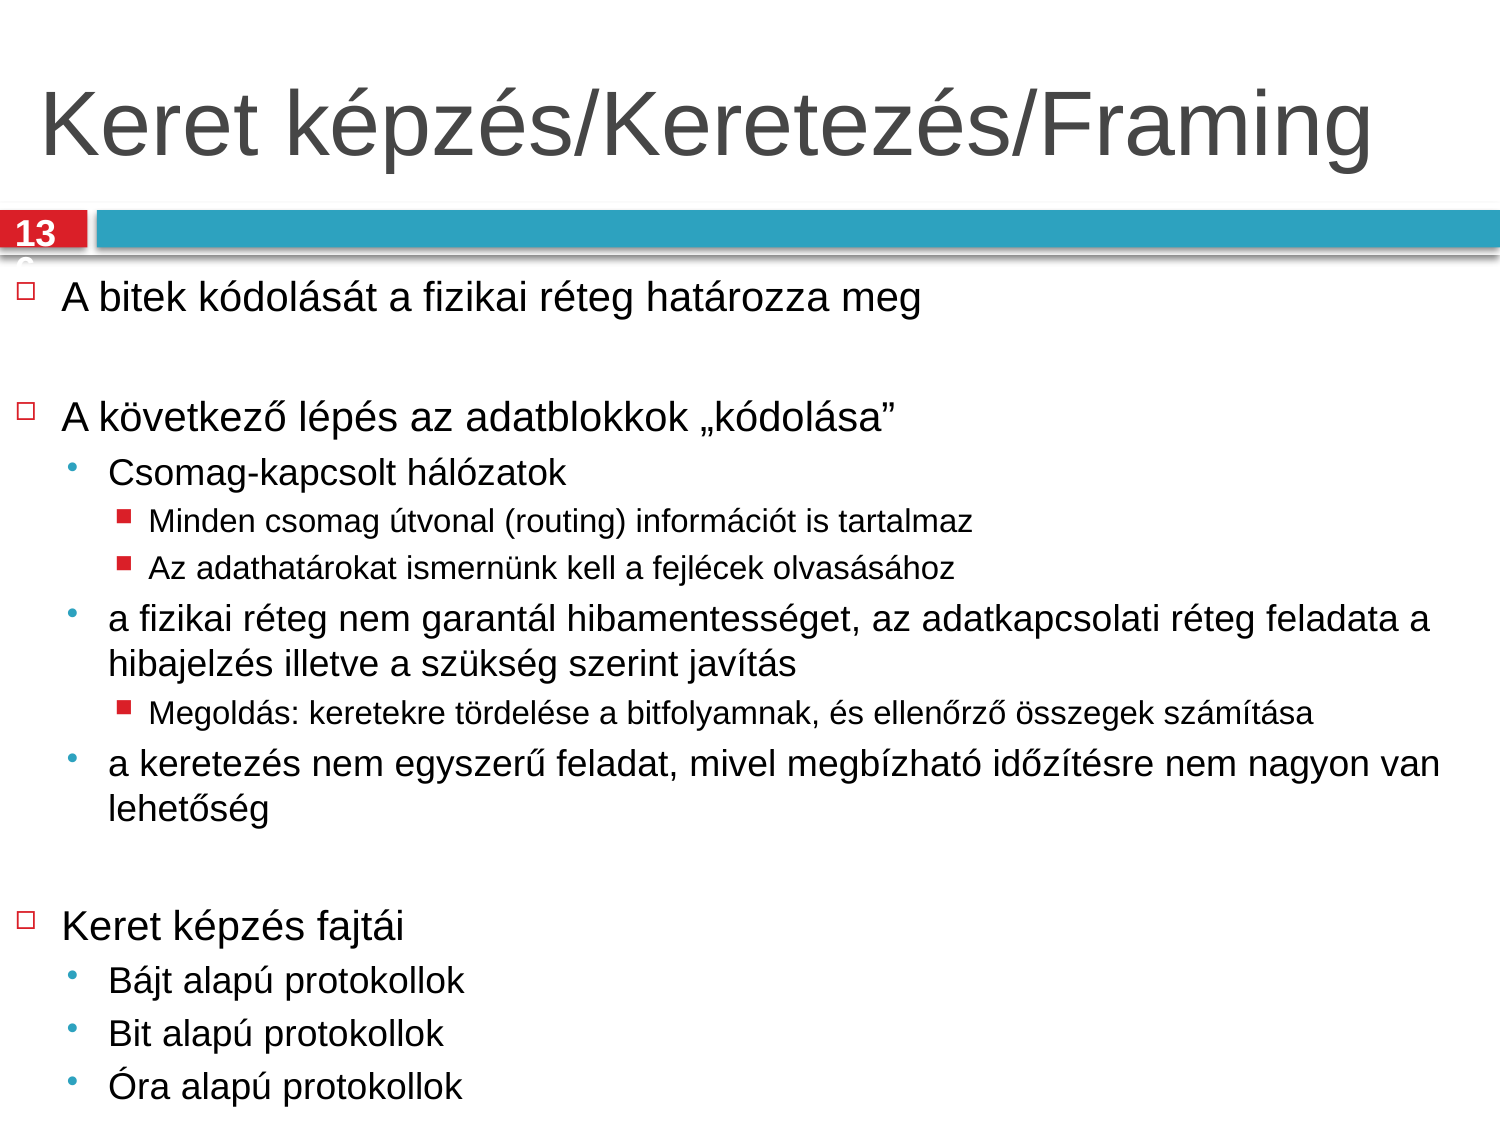

# Keret képzés/Keretezés/Framing
136
A bitek kódolását a fizikai réteg határozza meg

A következő lépés az adatblokkok „kódolása”
Csomag-kapcsolt hálózatok
Minden csomag útvonal (routing) információt is tartalmaz
Az adathatárokat ismernünk kell a fejlécek olvasásához
a fizikai réteg nem garantál hibamentességet, az adatkapcsolati réteg feladata a hibajelzés illetve a szükség szerint javítás
Megoldás: keretekre tördelése a bitfolyamnak, és ellenőrző összegek számítása
a keretezés nem egyszerű feladat, mivel megbízható időzítésre nem nagyon van lehetőség

Keret képzés fajtái
Bájt alapú protokollok
Bit alapú protokollok
Óra alapú protokollok